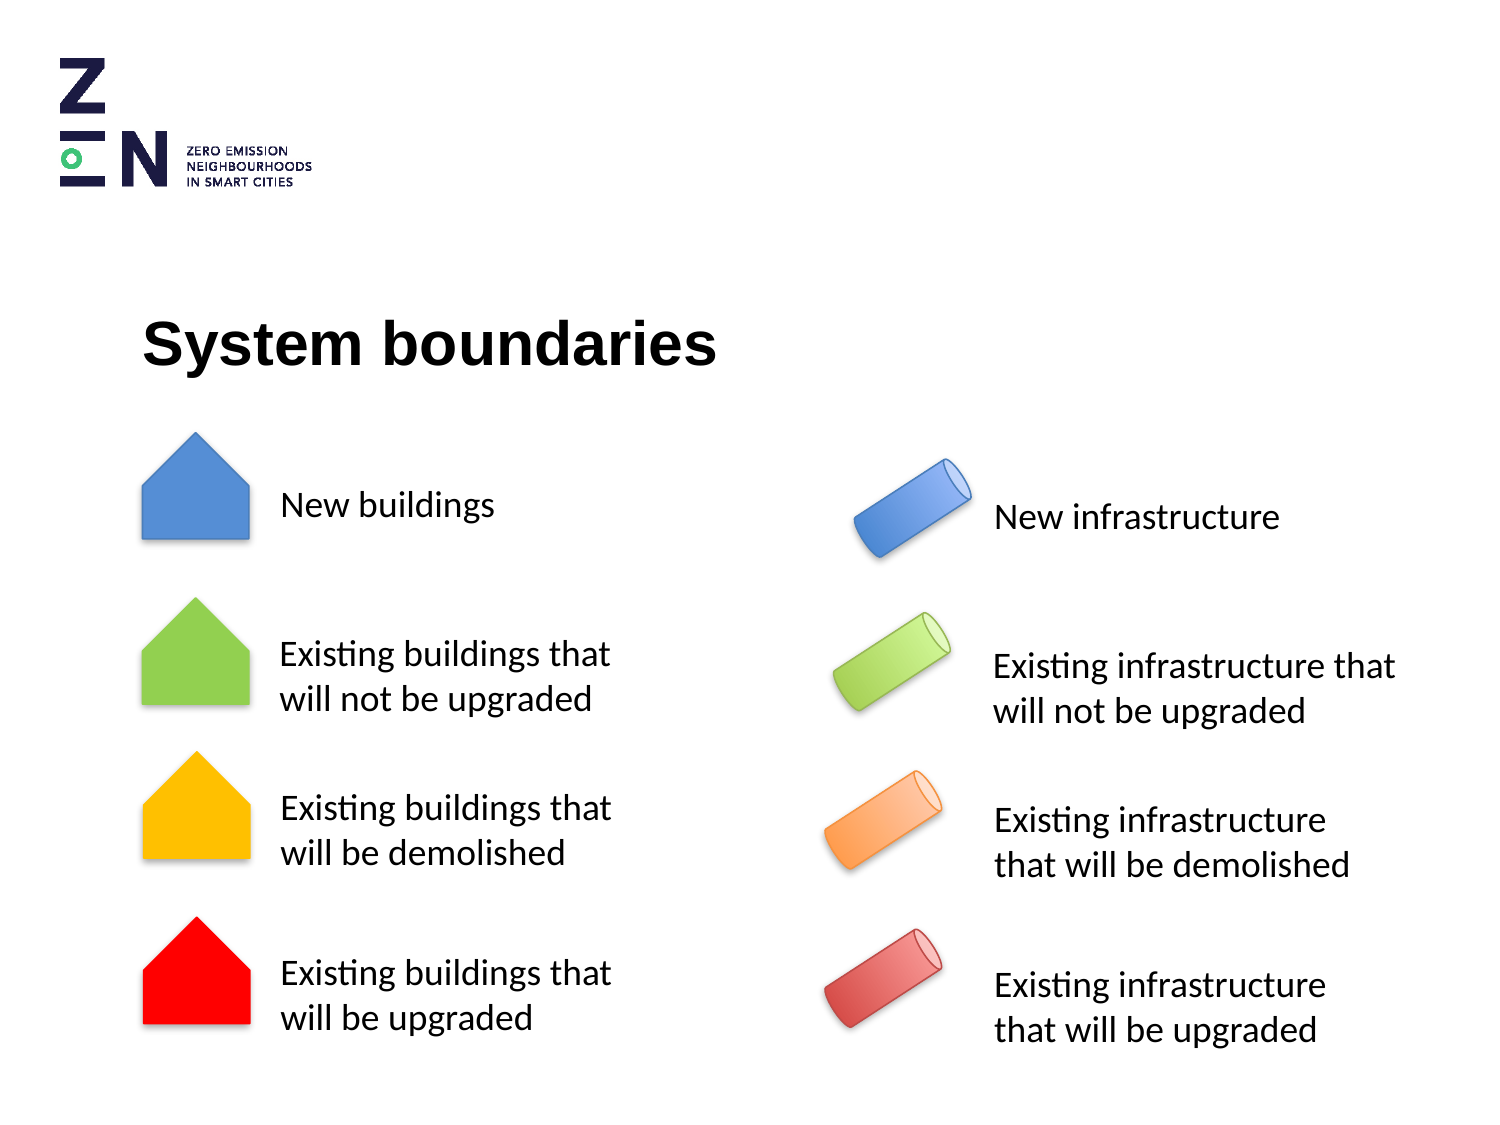

# System boundaries

New buildings
New infrastructure

Existing buildings that will not be upgraded
Existing infrastructure that will not be upgraded

Existing buildings that will be demolished
Existing infrastructure that will be demolished

Existing buildings that will be upgraded
Existing infrastructure that will be upgraded